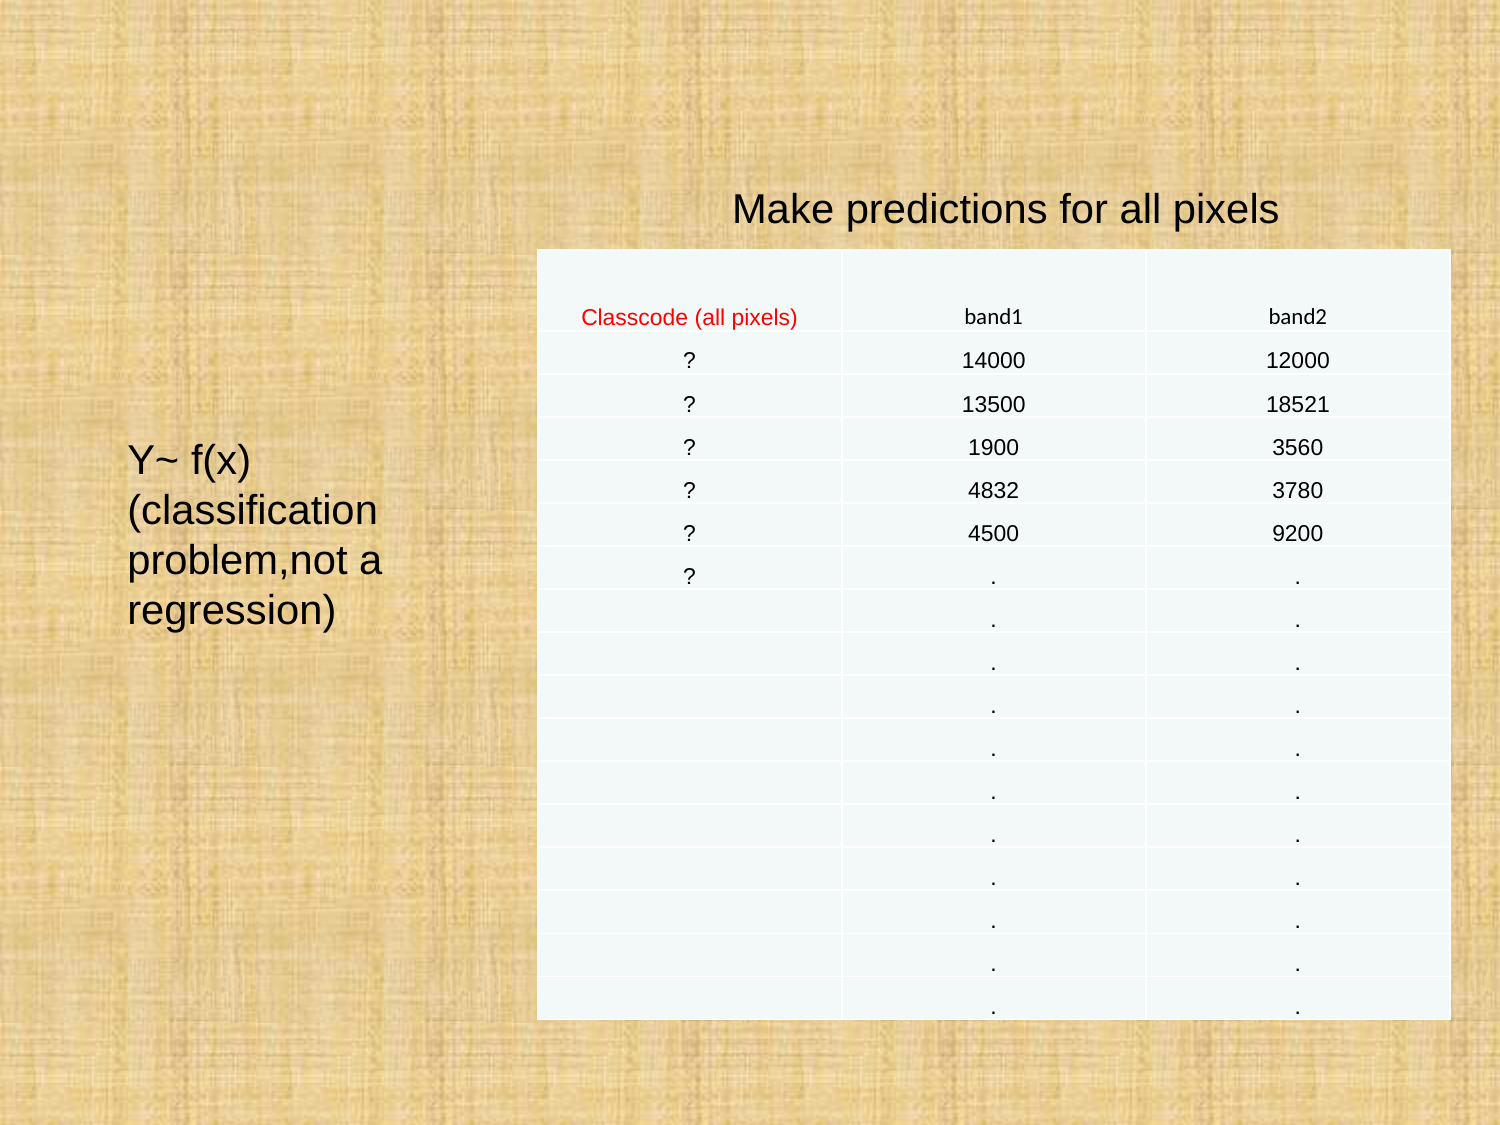

Make predictions for all pixels
| Classcode (all pixels) | band1 | band2 |
| --- | --- | --- |
| ? | 14000 | 12000 |
| ? | 13500 | 18521 |
| ? | 1900 | 3560 |
| ? | 4832 | 3780 |
| ? | 4500 | 9200 |
| ? | . | . |
|  | . | . |
|  | . | . |
|  | . | . |
|  | . | . |
|  | . | . |
|  | . | . |
|  | . | . |
|  | . | . |
|  | . | . |
|  | . | . |
Y~ f(x)
(classification problem,not a regression)